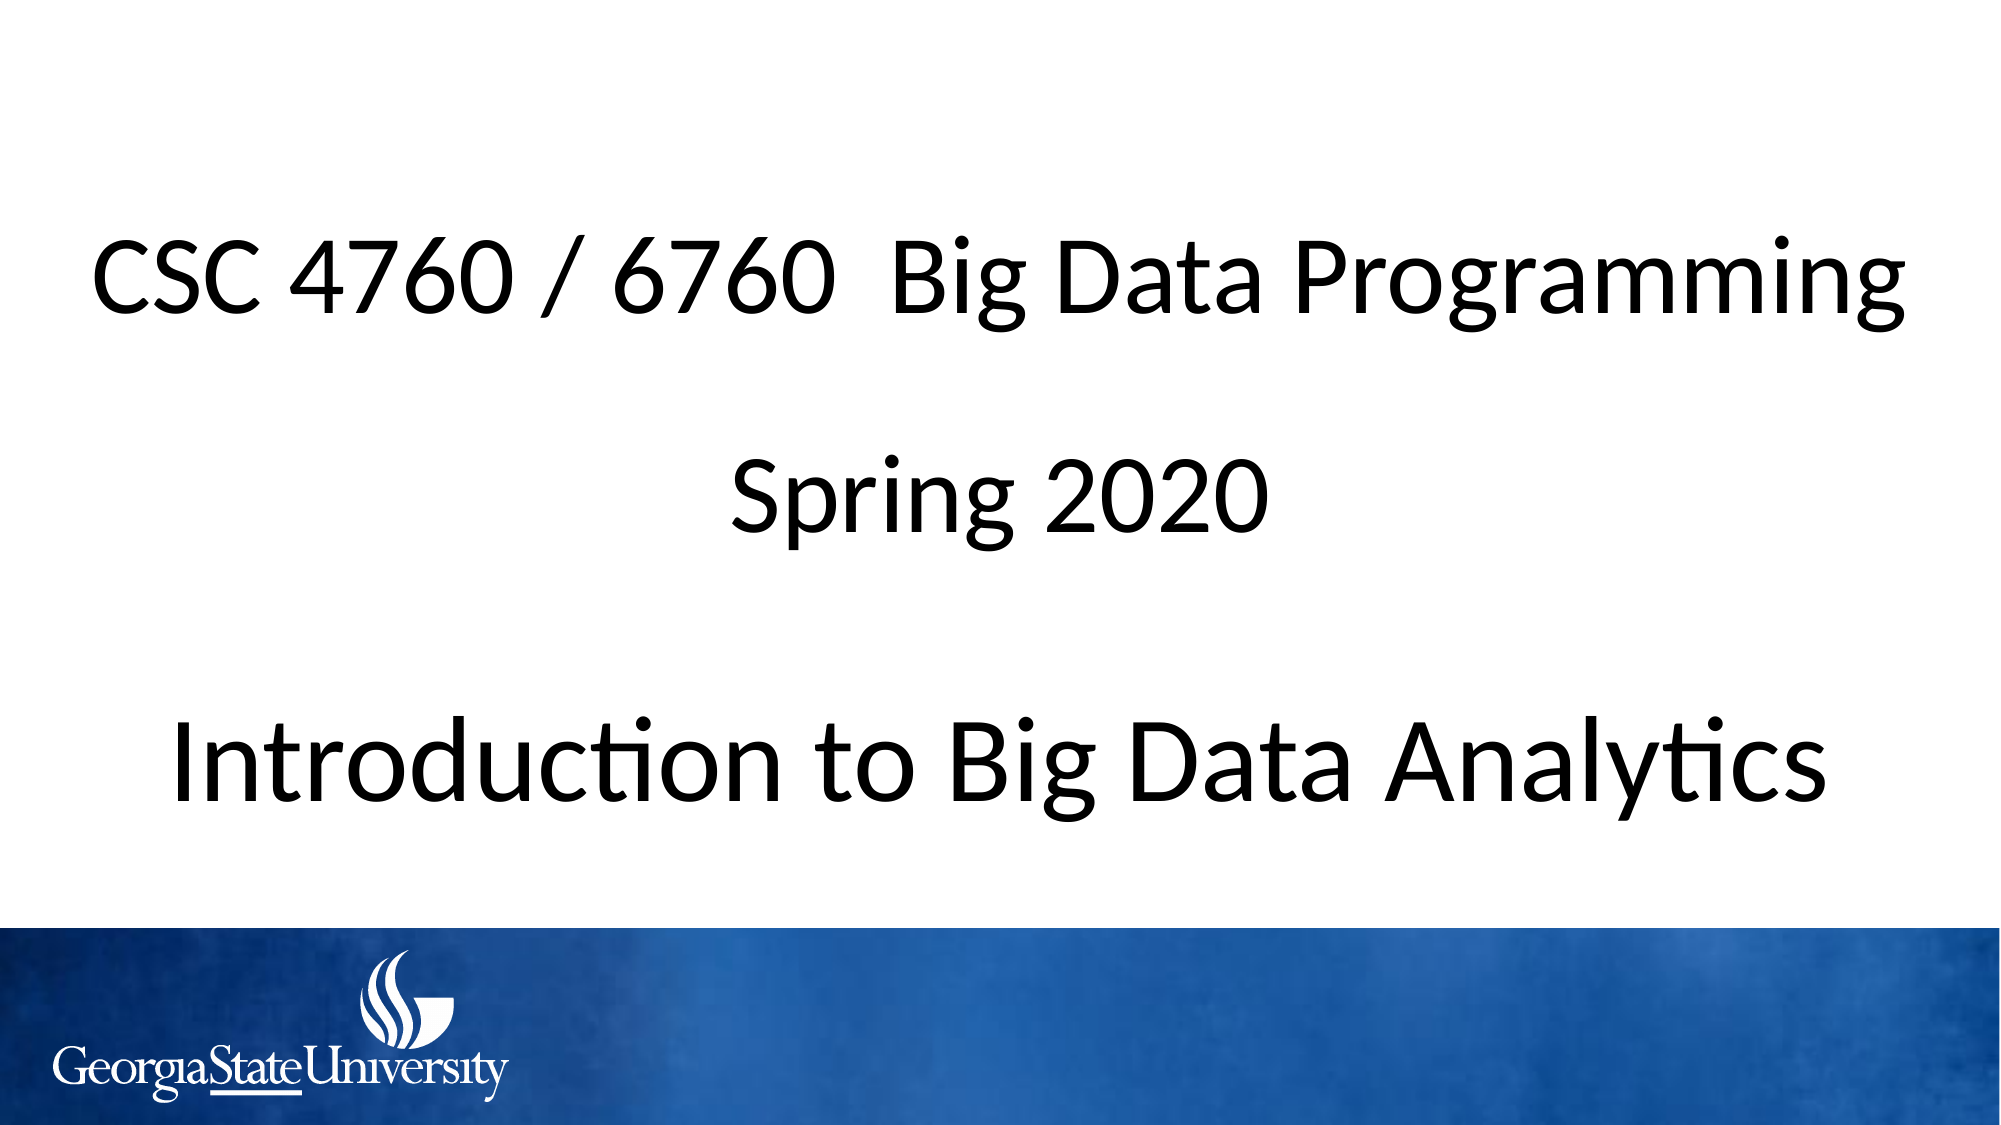

CSC 4760 / 6760  Big Data Programming
Spring 2020
# Introduction to Big Data Analytics